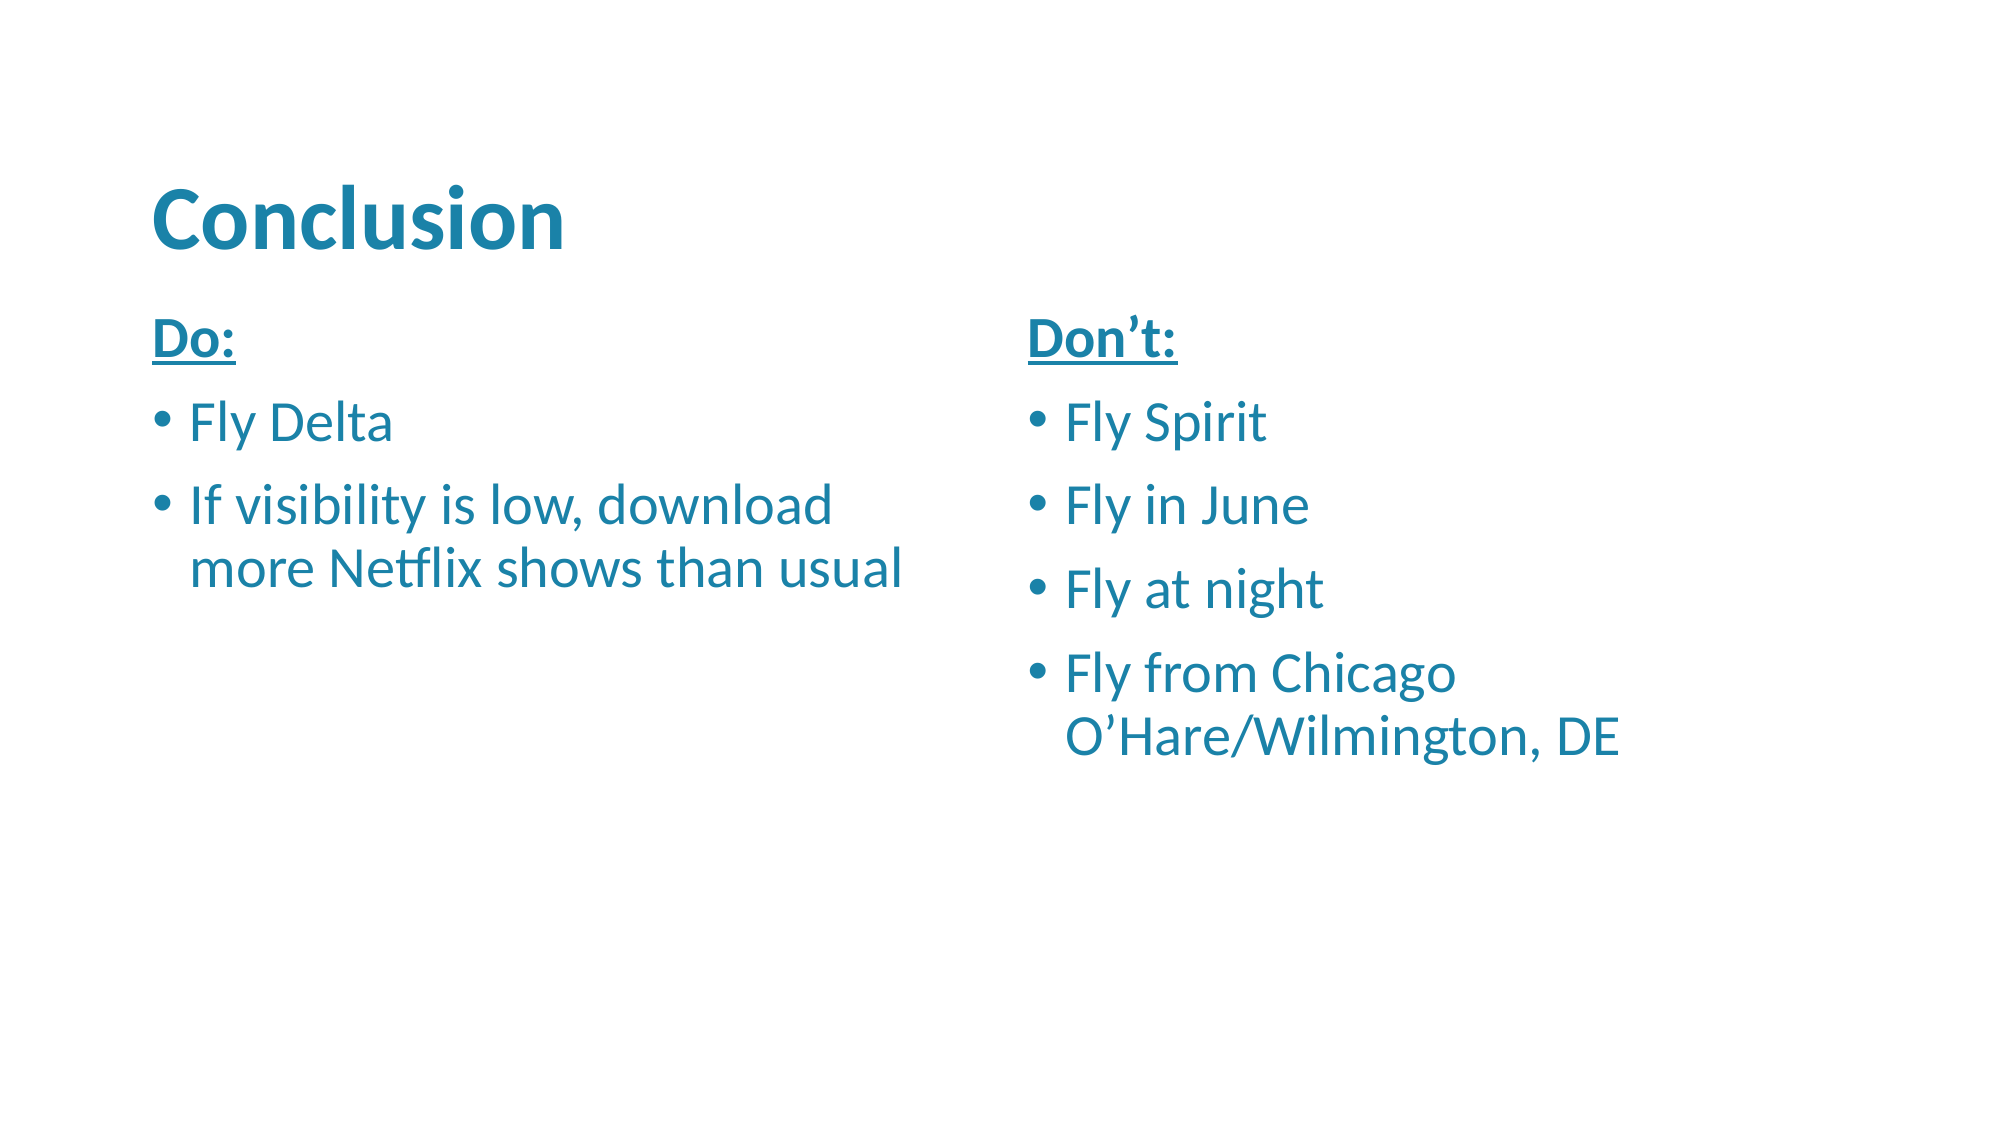

# Conclusion
Do:
Fly Delta
If visibility is low, download more Netflix shows than usual

Don’t:
Fly Spirit
Fly in June
Fly at night
Fly from Chicago O’Hare/Wilmington, DE